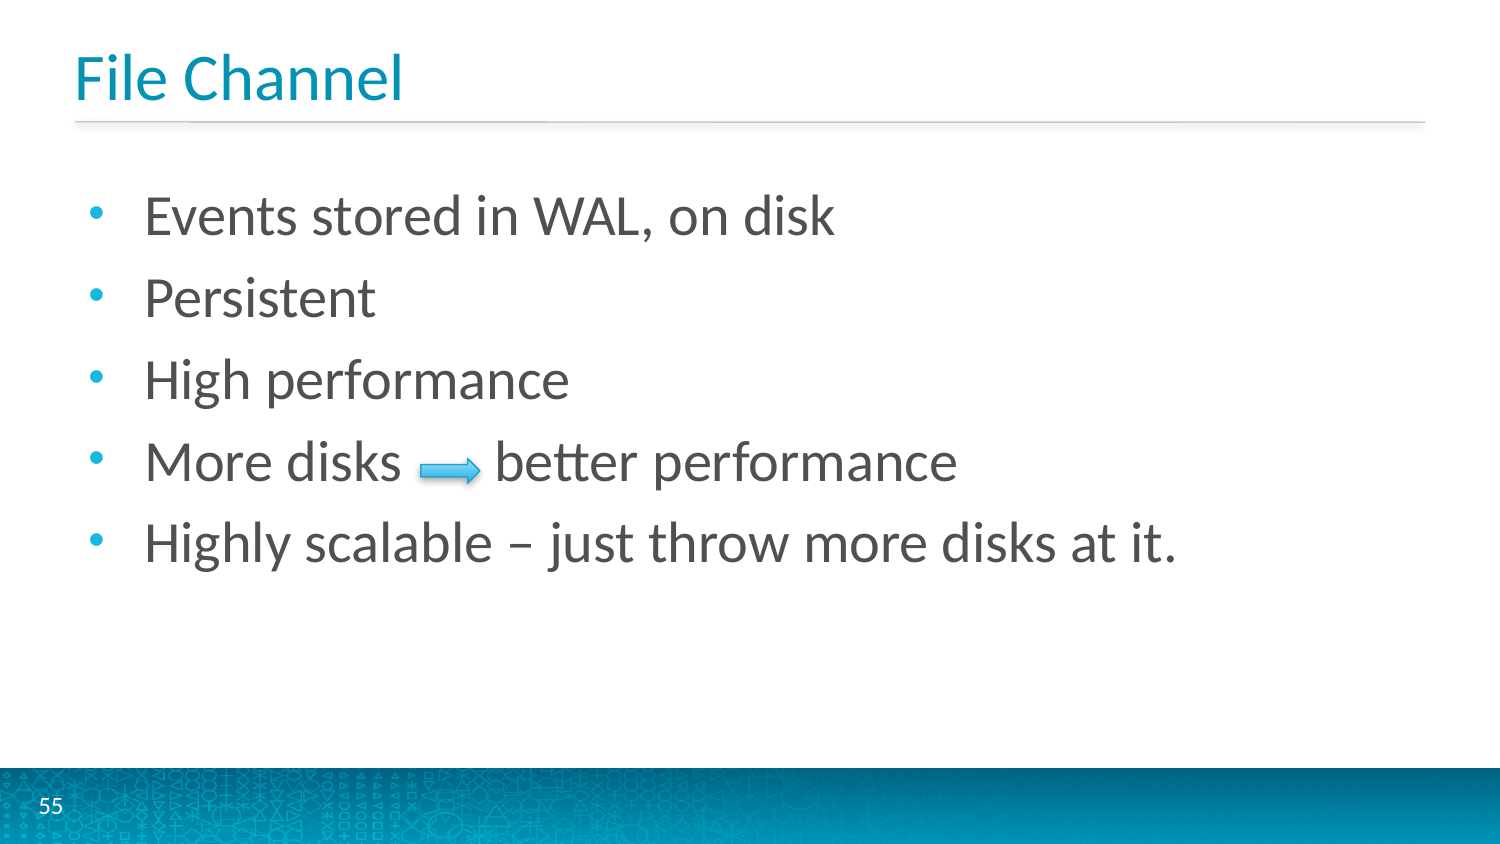

# File Channel
Events stored in WAL, on disk
Persistent
High performance
More disks       better performance
Highly scalable – just throw more disks at it.

55